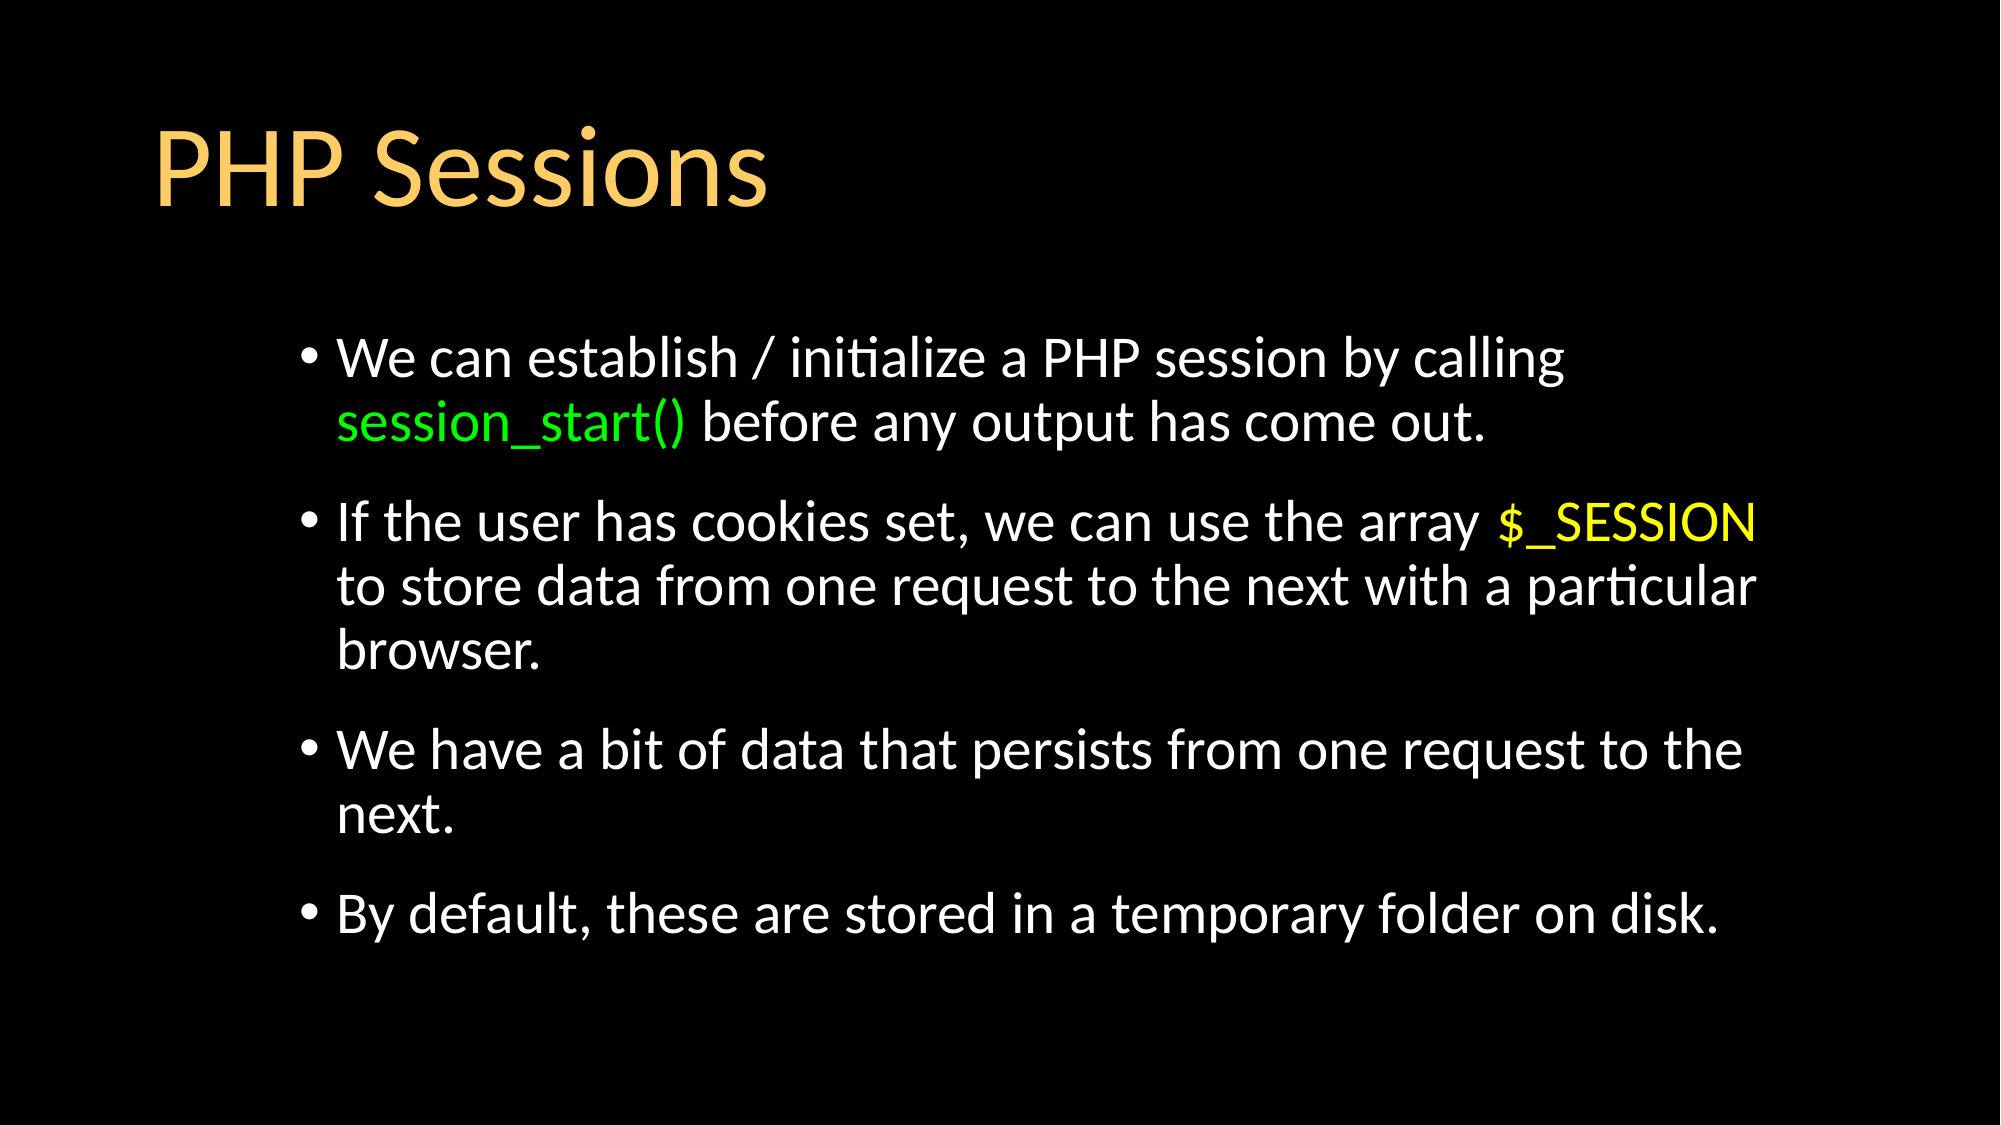

# PHP Sessions
We can establish / initialize a PHP session by calling session_start() before any output has come out.
If the user has cookies set, we can use the array $_SESSION to store data from one request to the next with a particular browser.
We have a bit of data that persists from one request to the next.
By default, these are stored in a temporary folder on disk.